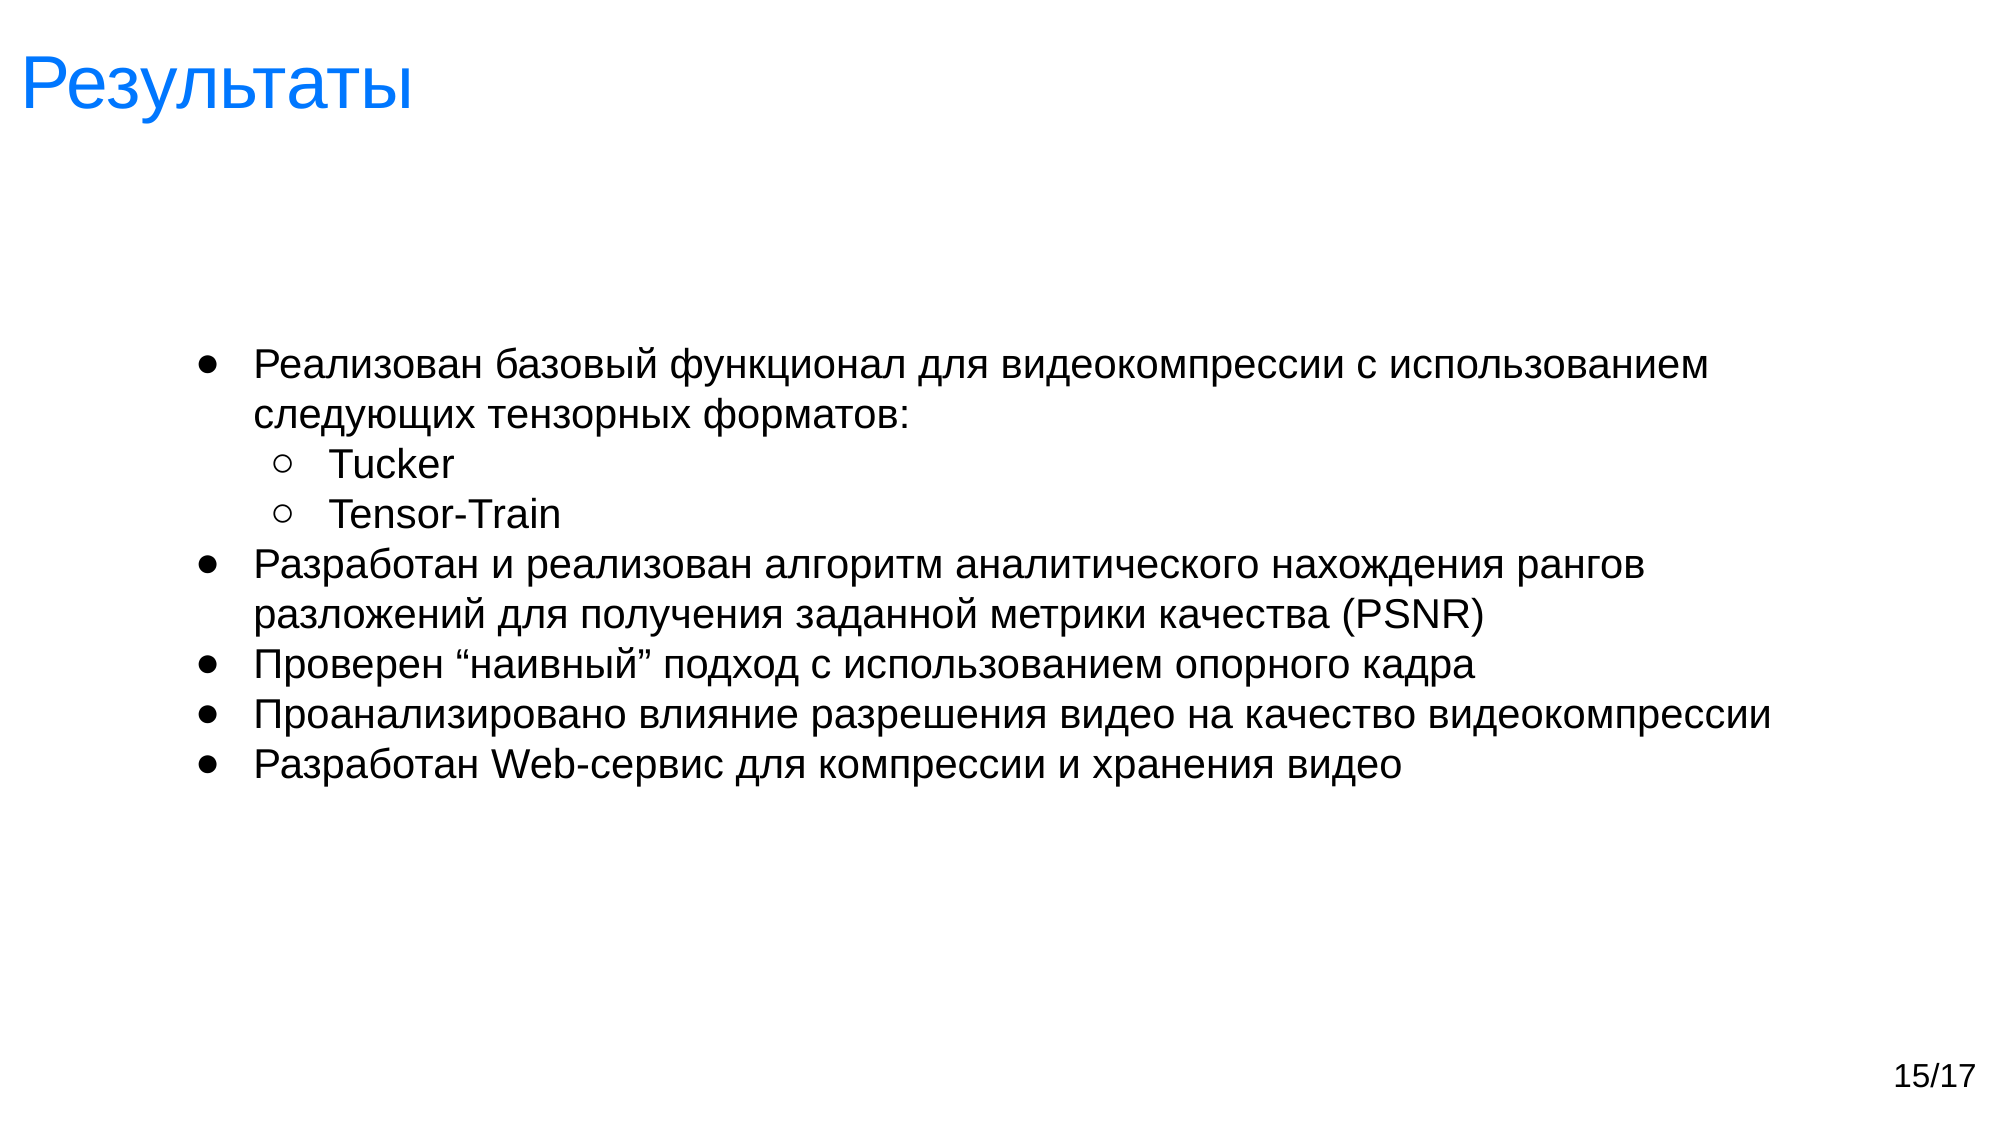

# Результаты
Реализован базовый функционал для видеокомпрессии с использованием следующих тензорных форматов:
Tucker
Tensor-Train
Разработан и реализован алгоритм аналитического нахождения рангов разложений для получения заданной метрики качества (PSNR)
Проверен “наивный” подход с использованием опорного кадра
Проанализировано влияние разрешения видео на качество видеокомпрессии
Разработан Web-сервис для компрессии и хранения видео
15/17